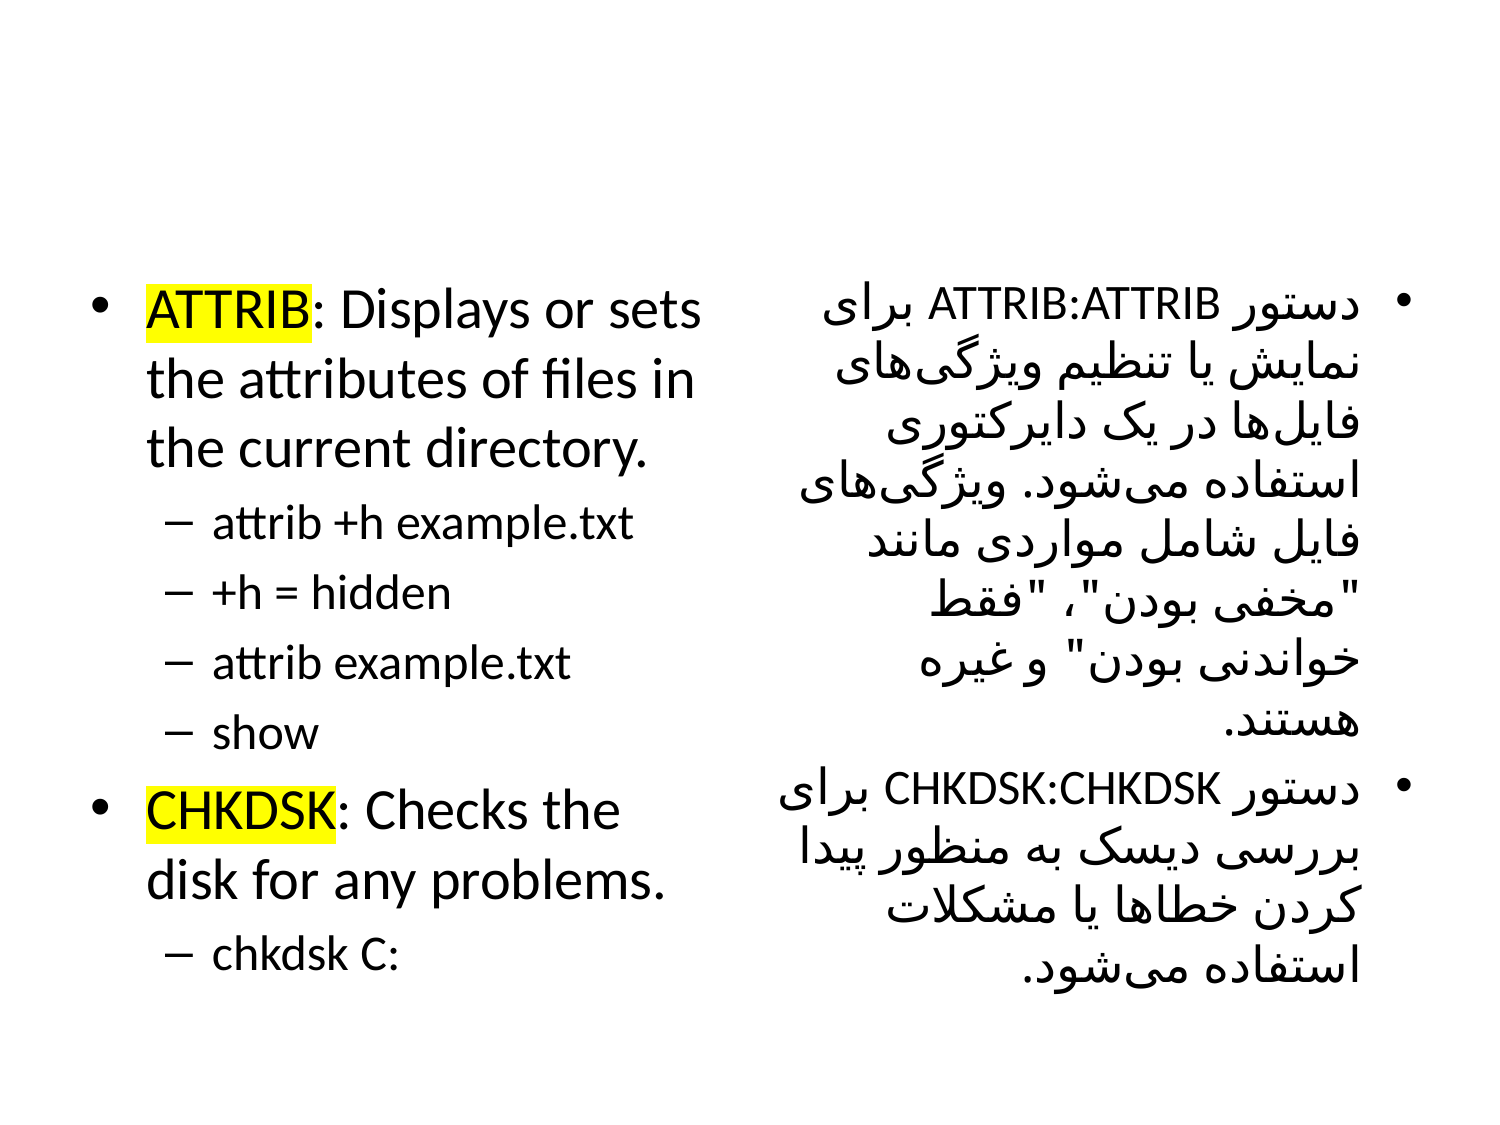

#
ATTRIB: Displays or sets the attributes of files in the current directory.
attrib +h example.txt
+h = hidden
attrib example.txt
show
CHKDSK: Checks the disk for any problems.
chkdsk C:
دستور ATTRIB:ATTRIB برای نمایش یا تنظیم ویژگی‌های فایل‌ها در یک دایرکتوری استفاده می‌شود. ویژگی‌های فایل شامل مواردی مانند "مخفی بودن"، "فقط خواندنی بودن" و غیره هستند.
دستور CHKDSK:CHKDSK برای بررسی دیسک به منظور پیدا کردن خطاها یا مشکلات استفاده می‌شود.